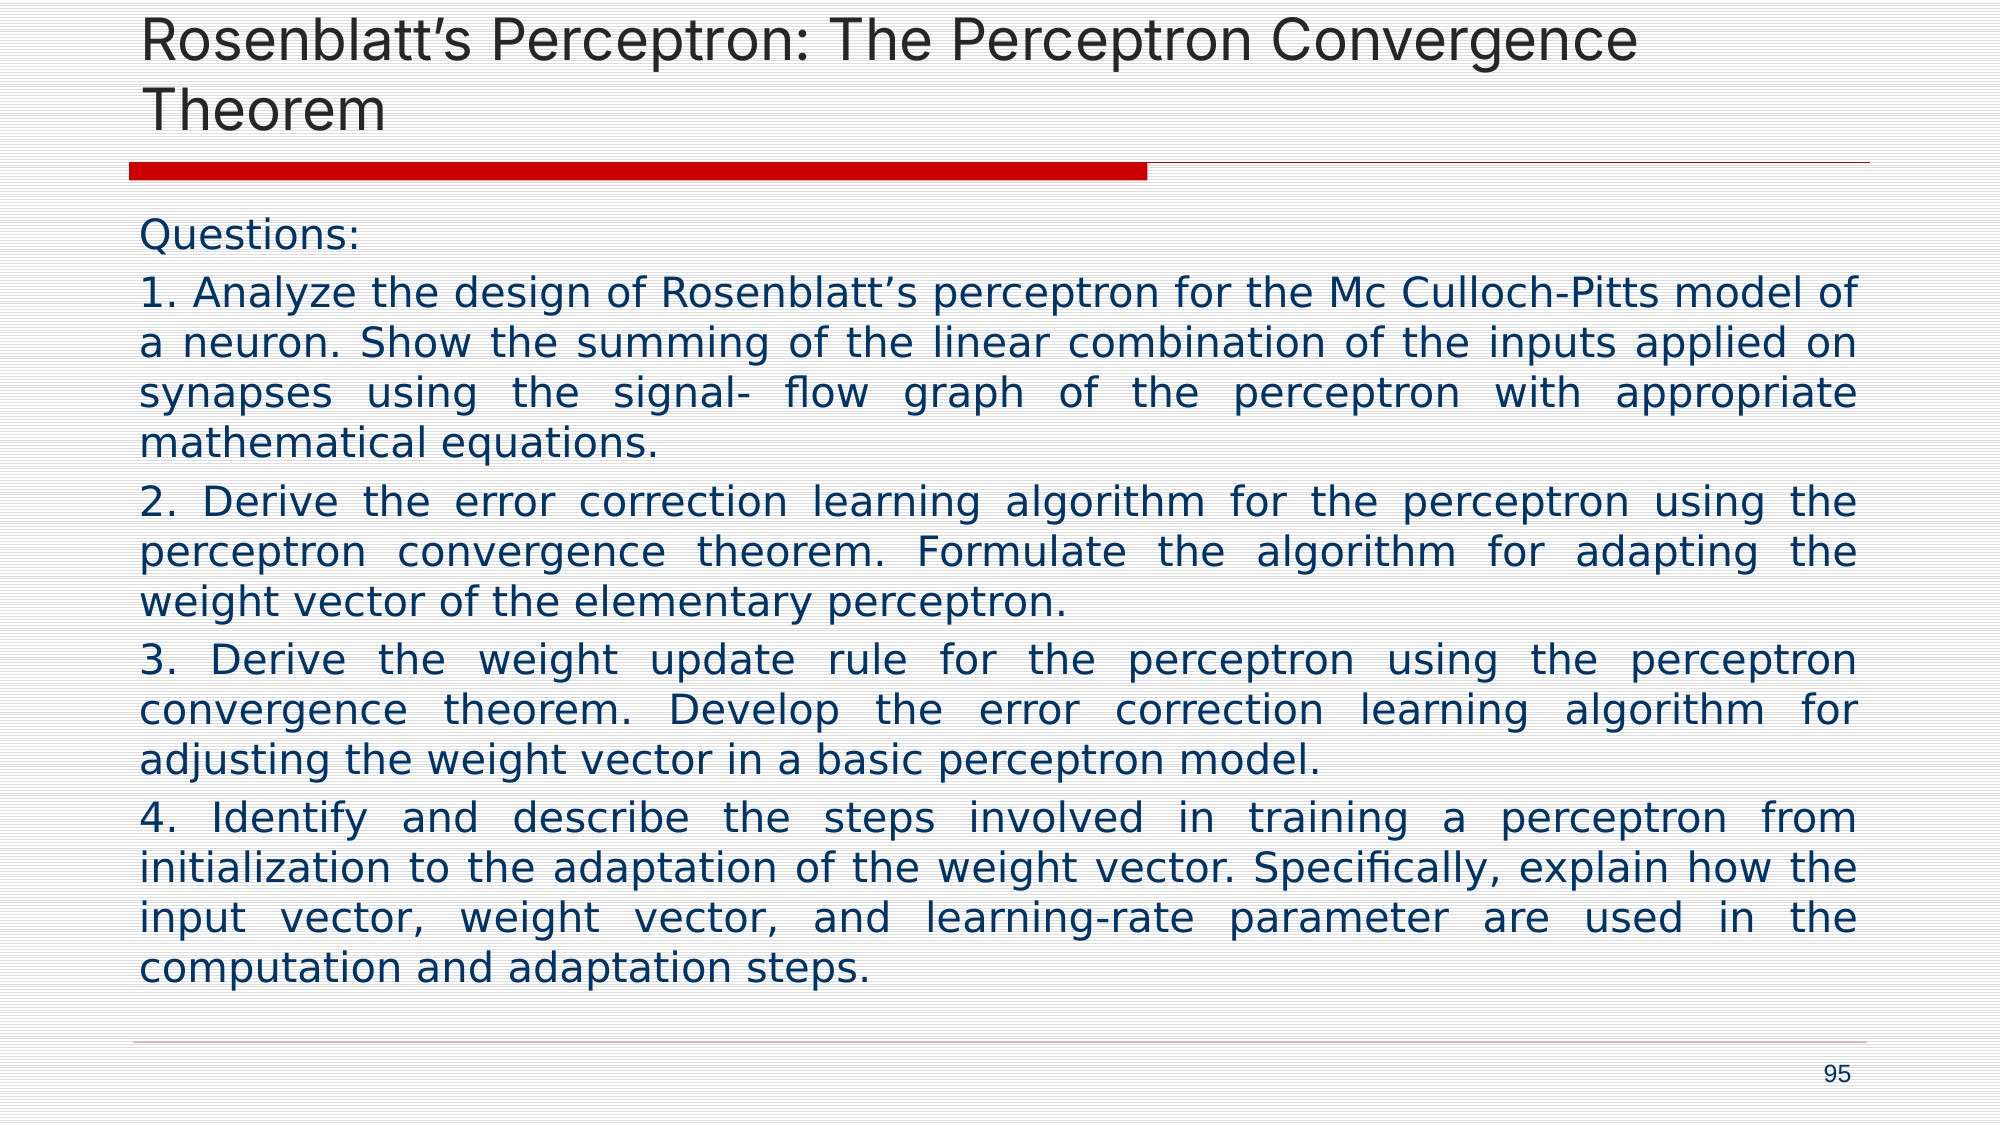

# Rosenblatt’s Perceptron: The Perceptron Convergence Theorem
Questions:
1. Analyze the design of Rosenblatt’s perceptron for the Mc Culloch-Pitts model of a neuron. Show the summing of the linear combination of the inputs applied on synapses using the signal- flow graph of the perceptron with appropriate mathematical equations.
2. Derive the error correction learning algorithm for the perceptron using the perceptron convergence theorem. Formulate the algorithm for adapting the weight vector of the elementary perceptron.
3. Derive the weight update rule for the perceptron using the perceptron convergence theorem. Develop the error correction learning algorithm for adjusting the weight vector in a basic perceptron model.
4. Identify and describe the steps involved in training a perceptron from initialization to the adaptation of the weight vector. Specifically, explain how the input vector, weight vector, and learning-rate parameter are used in the computation and adaptation steps.

95